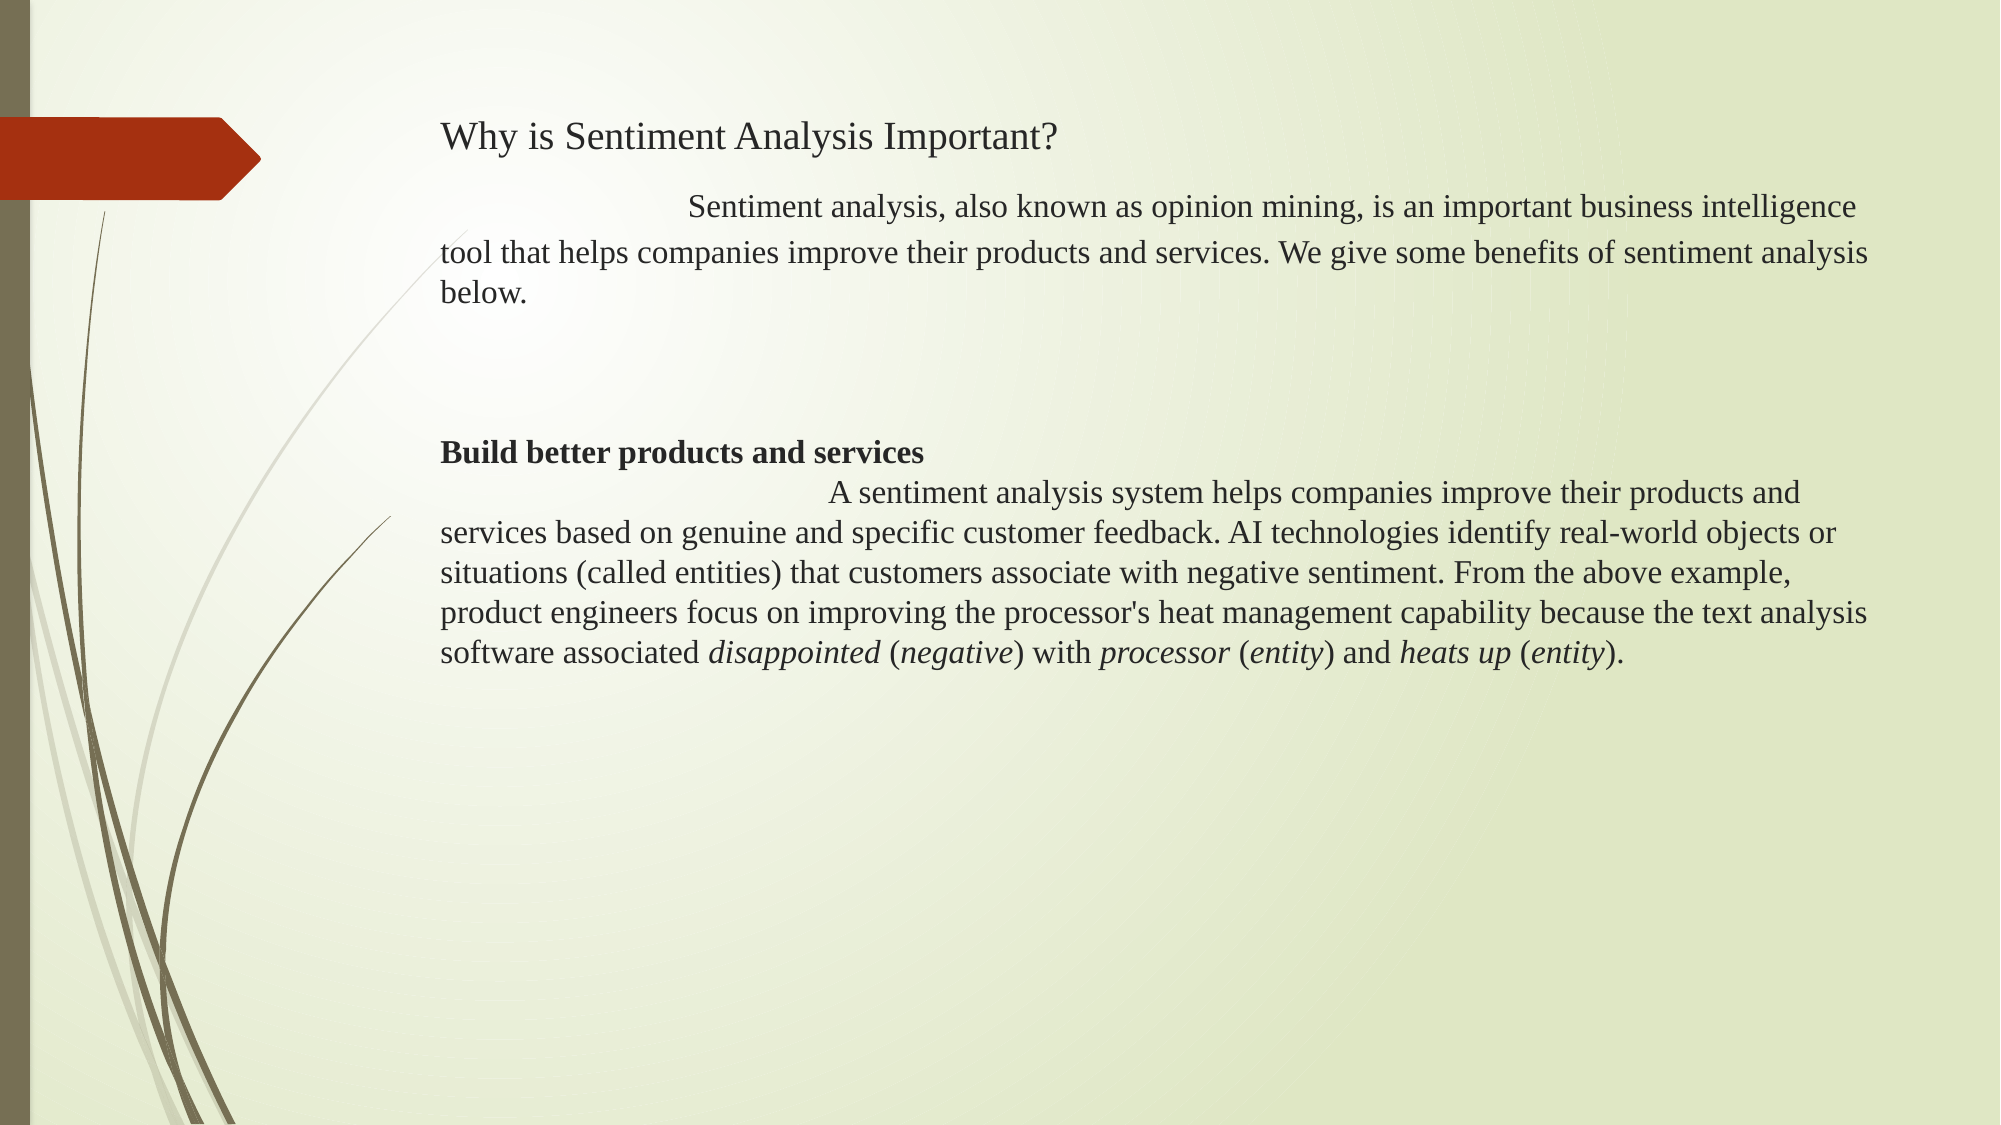

# Why is Sentiment Analysis Important? Sentiment analysis, also known as opinion mining, is an important business intelligence tool that helps companies improve their products and services. We give some benefits of sentiment analysis below. Build better products and services A sentiment analysis system helps companies improve their products and services based on genuine and specific customer feedback. AI technologies identify real-world objects or situations (called entities) that customers associate with negative sentiment. From the above example, product engineers focus on improving the processor's heat management capability because the text analysis software associated disappointed (negative) with processor (entity) and heats up (entity).